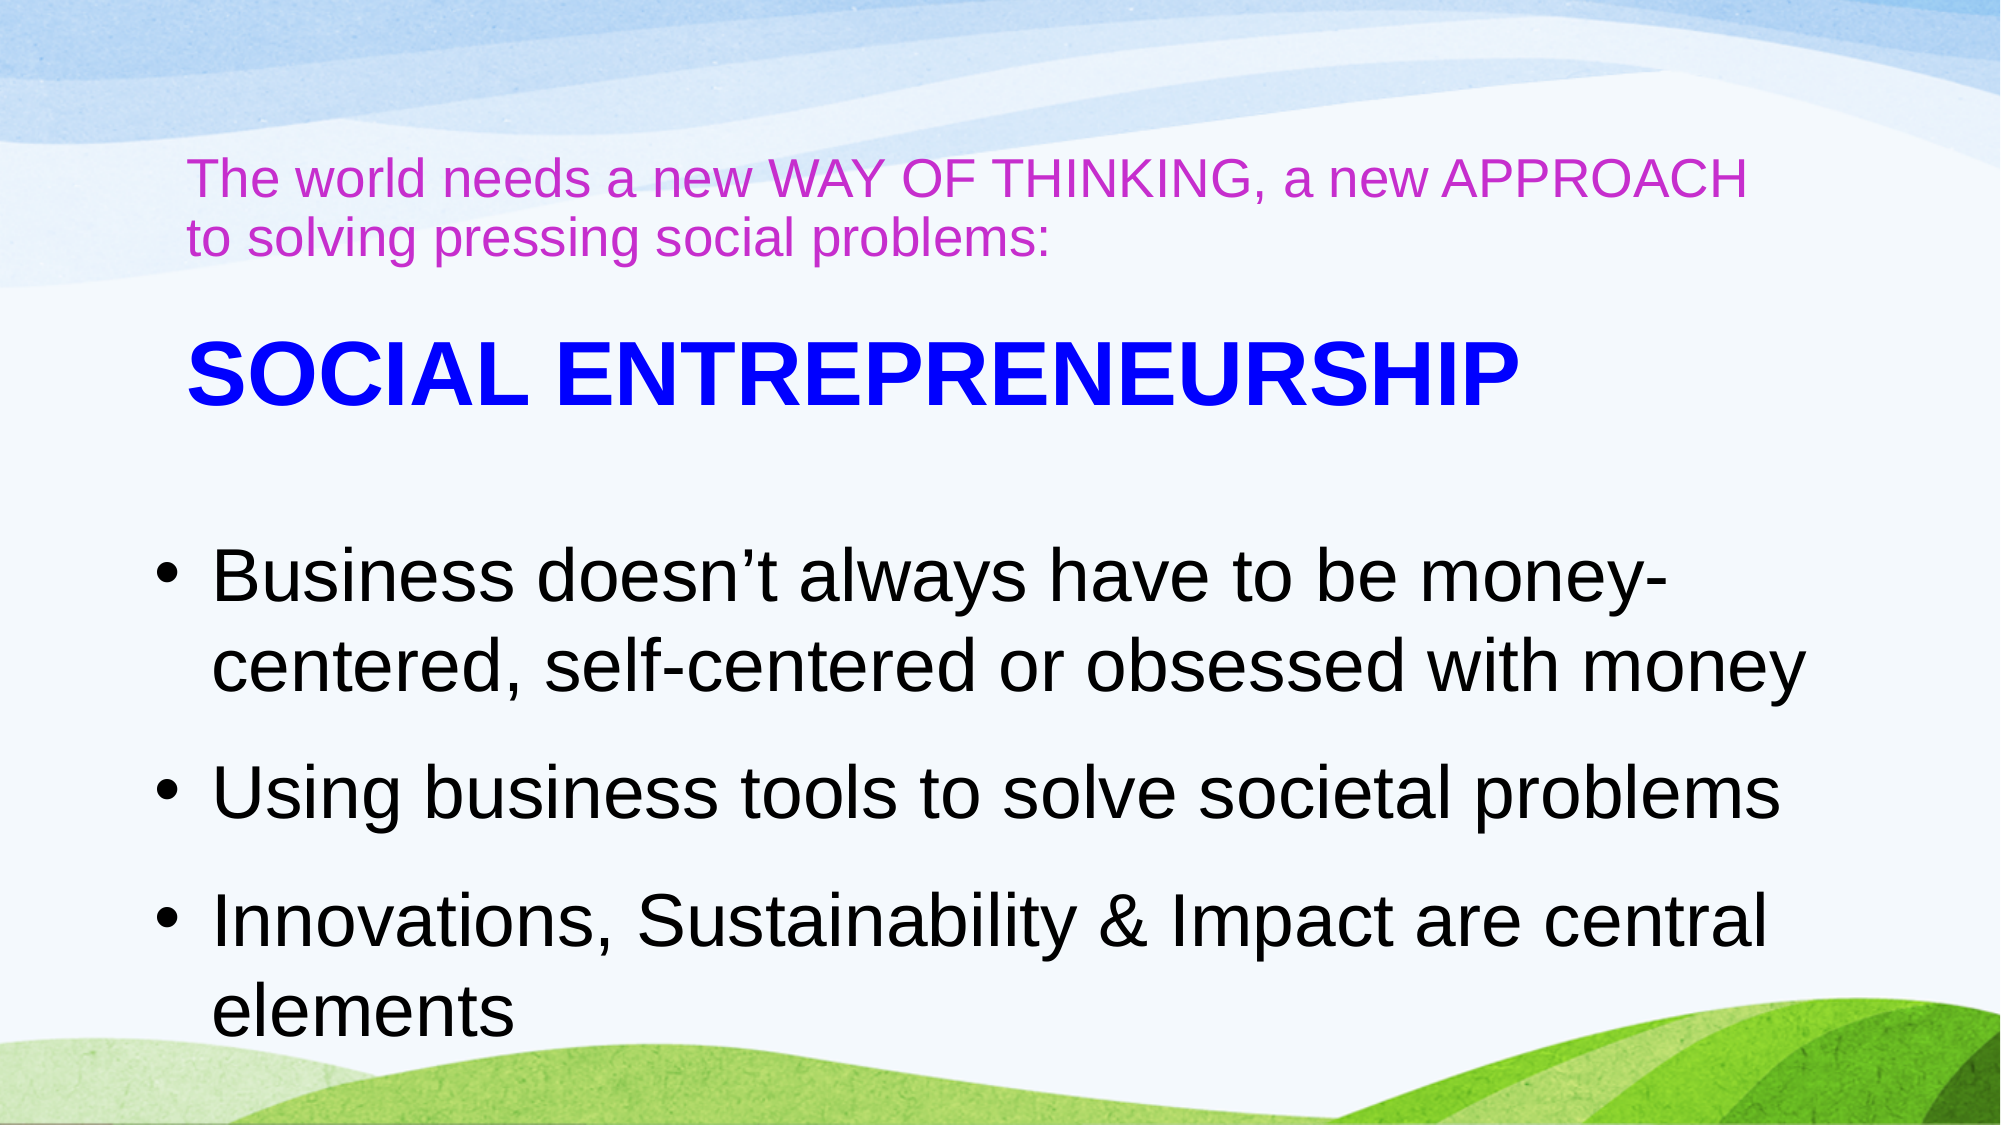

# The world needs a new WAY OF THINKING, a new APPROACH  to solving pressing social problems: SOCIAL ENTREPRENEURSHIP
Business doesn’t always have to be money-centered, self-centered or obsessed with money
Using business tools to solve societal problems
Innovations, Sustainability & Impact are central elements